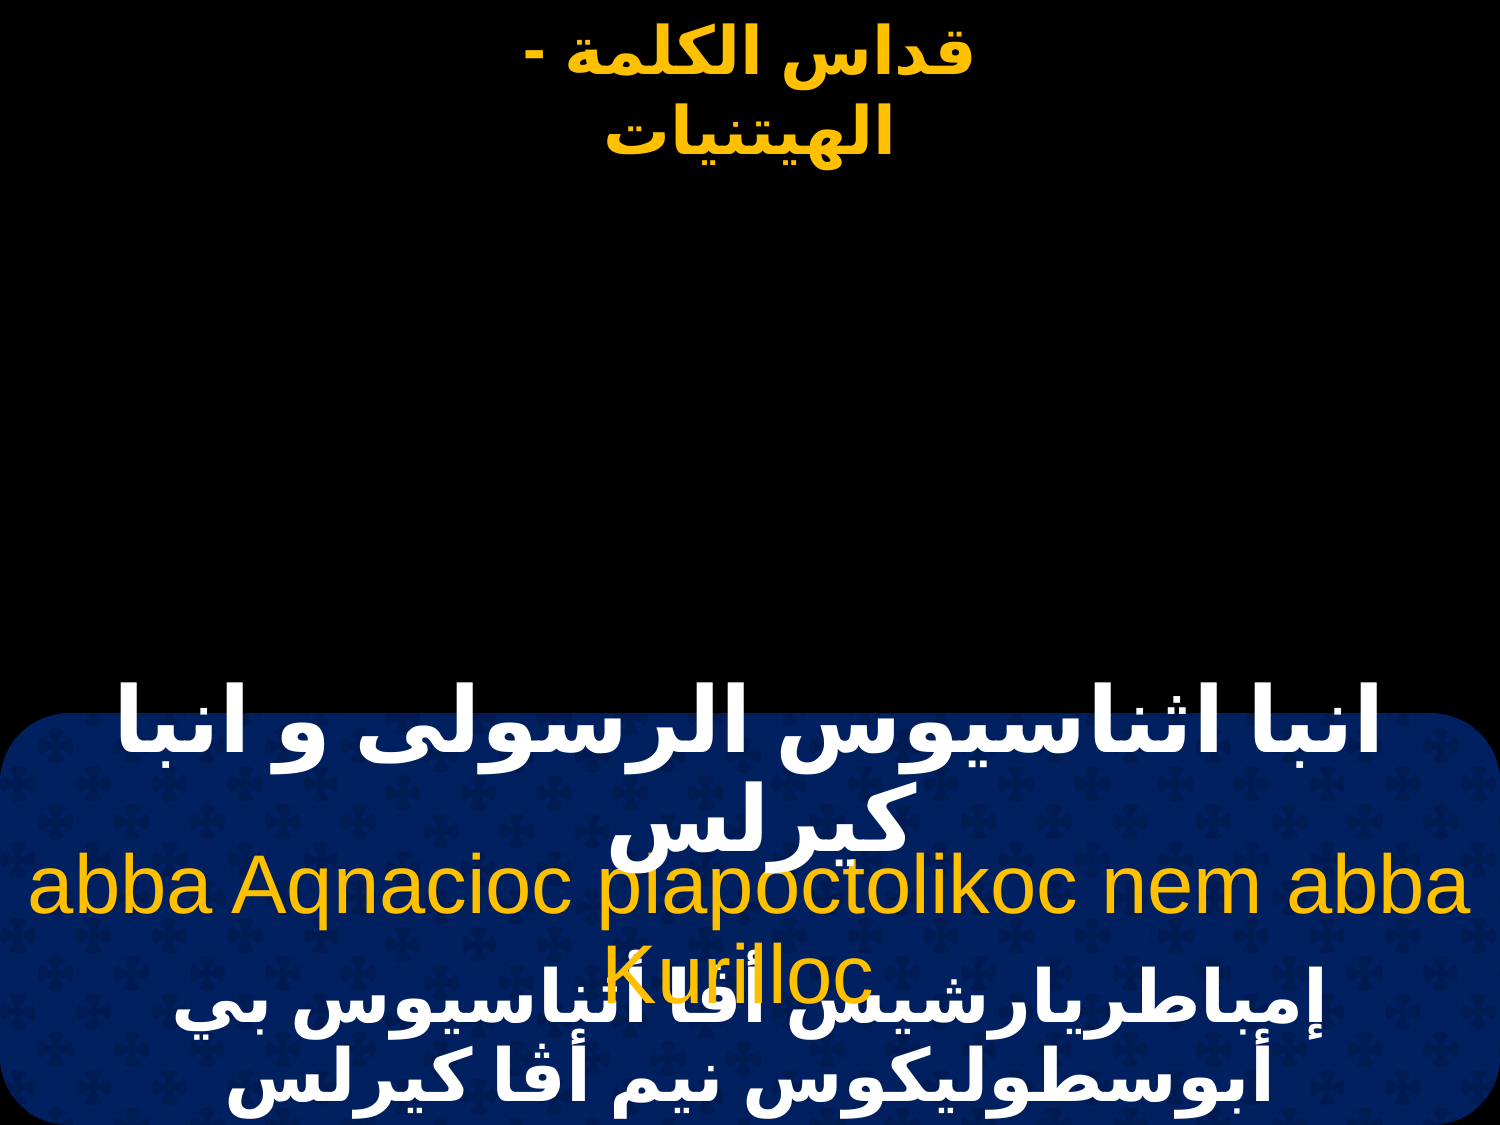

انبا اثناسيوس الرسولى و انبا كيرلس
abba Aqnacioc piapoctolikoc nem abba Kurilloc
إمباطريارشيس أڤا أثناسيوس بي أبوسطوليكوس نيم أڤا كيرلس